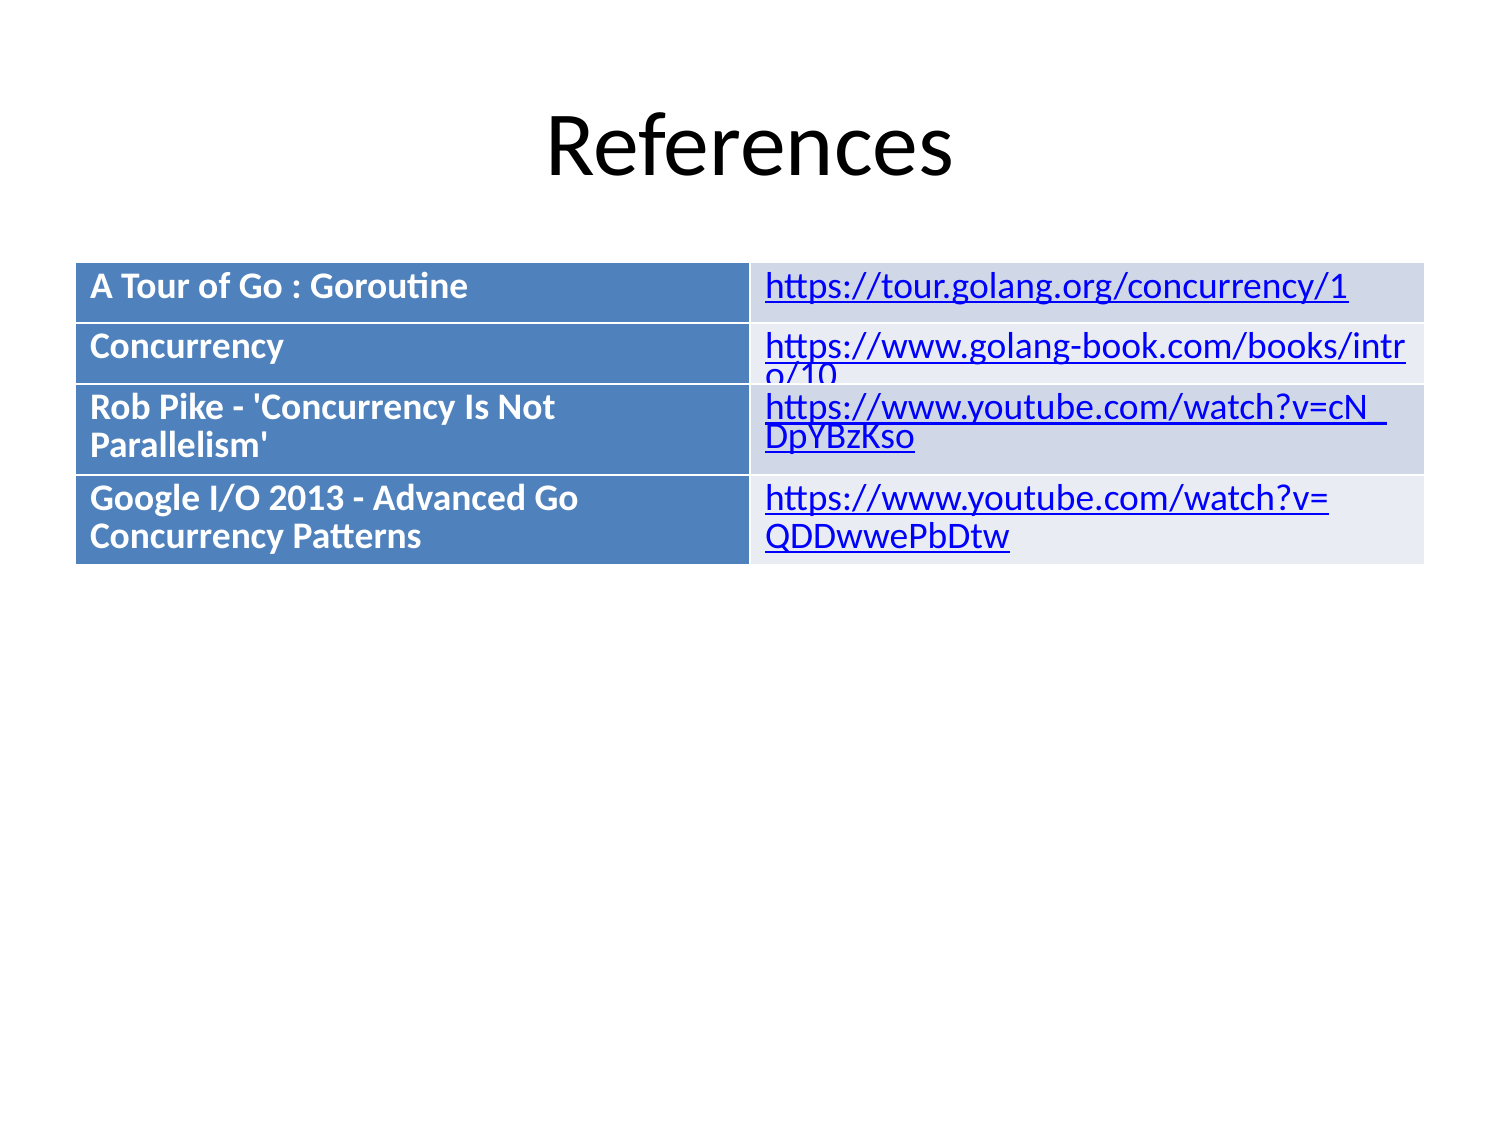

# References
| A Tour of Go : Goroutine | https://tour.golang.org/concurrency/1 |
| --- | --- |
| Concurrency | https://www.golang-book.com/books/intro/10 |
| Rob Pike - 'Concurrency Is Not Parallelism' | https://www.youtube.com/watch?v=cN\_DpYBzKso |
| Google I/O 2013 - Advanced Go Concurrency Patterns | https://www.youtube.com/watch?v=QDDwwePbDtw |